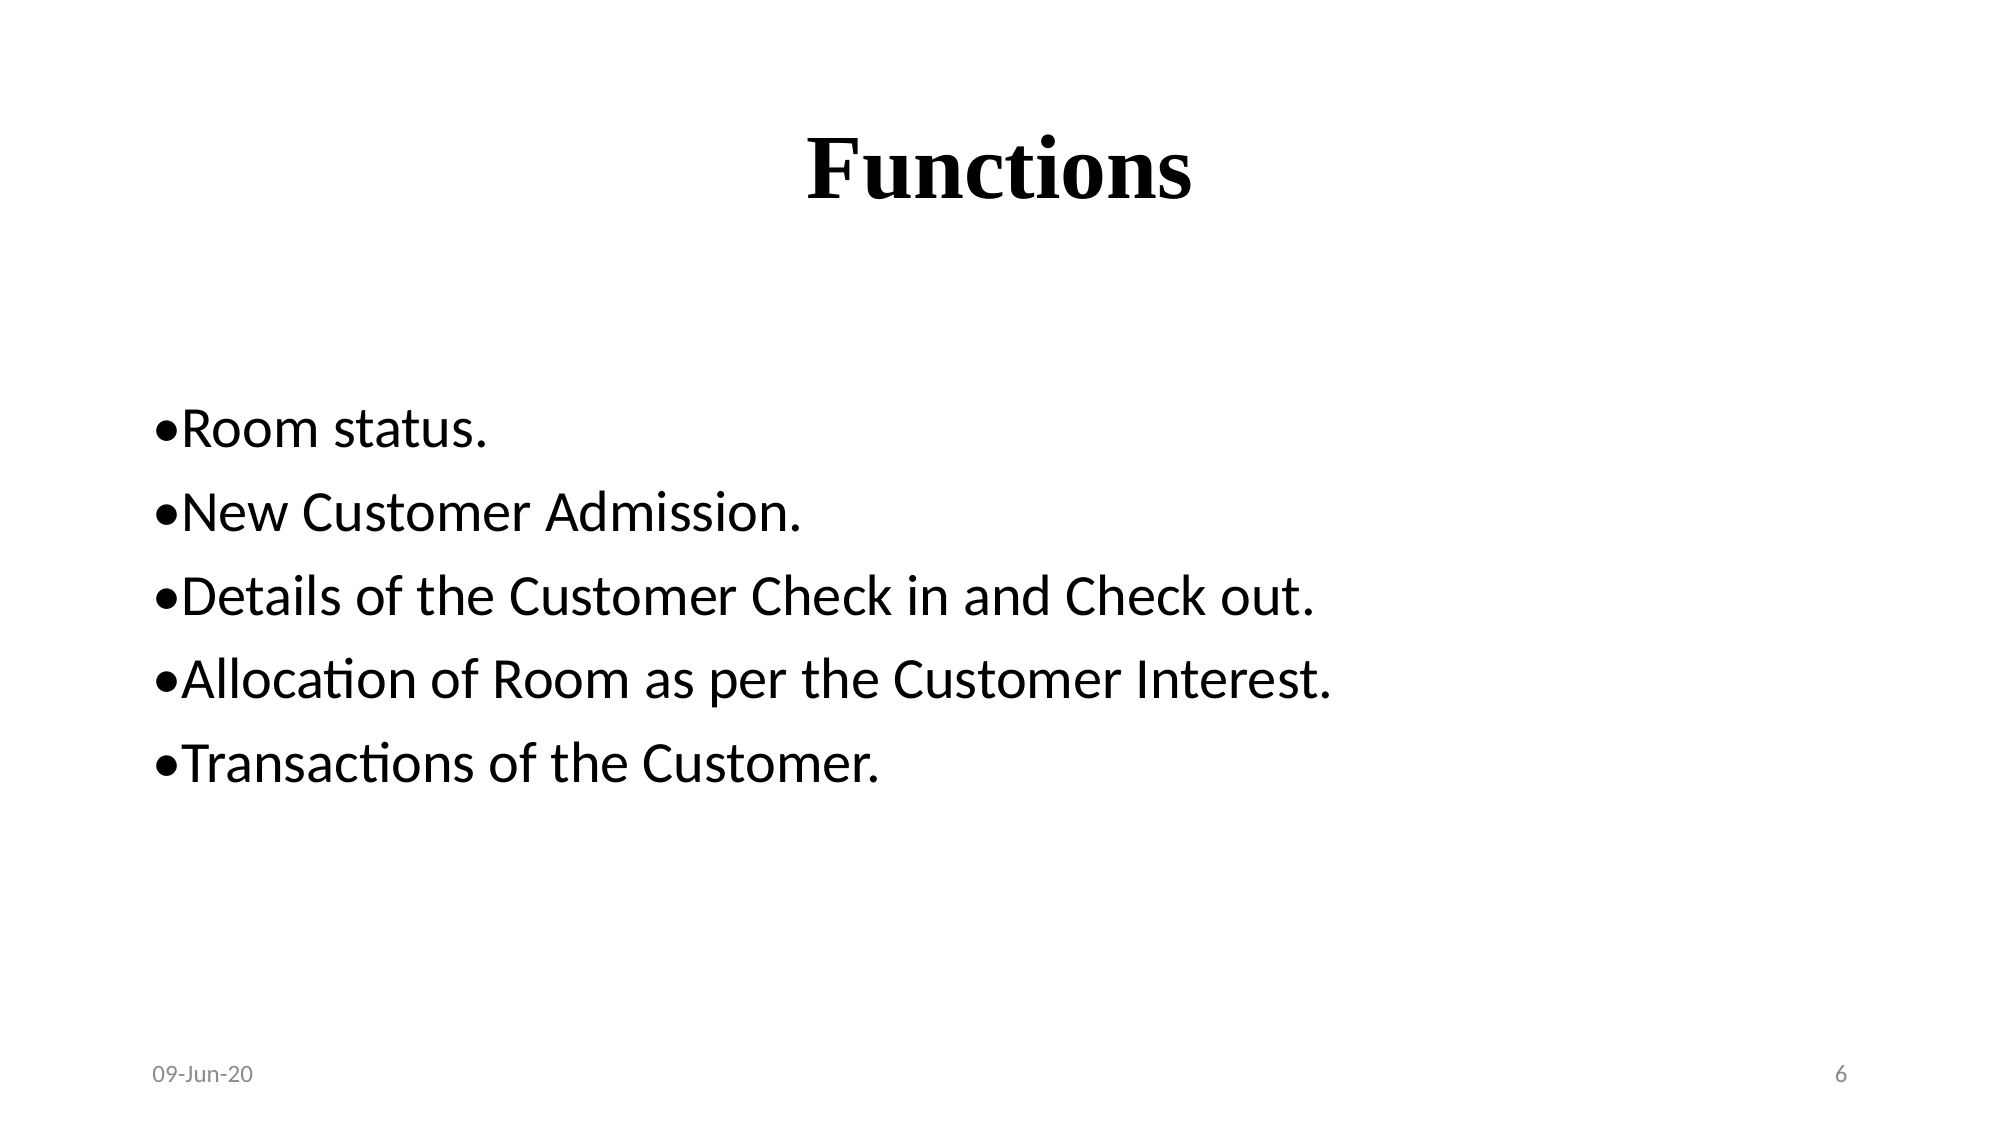

# Functions

•Room status.
•New Customer Admission.
•Details of the Customer Check in and Check out.
•Allocation of Room as per the Customer Interest.
•Transactions of the Customer.

09-Jun-20
6